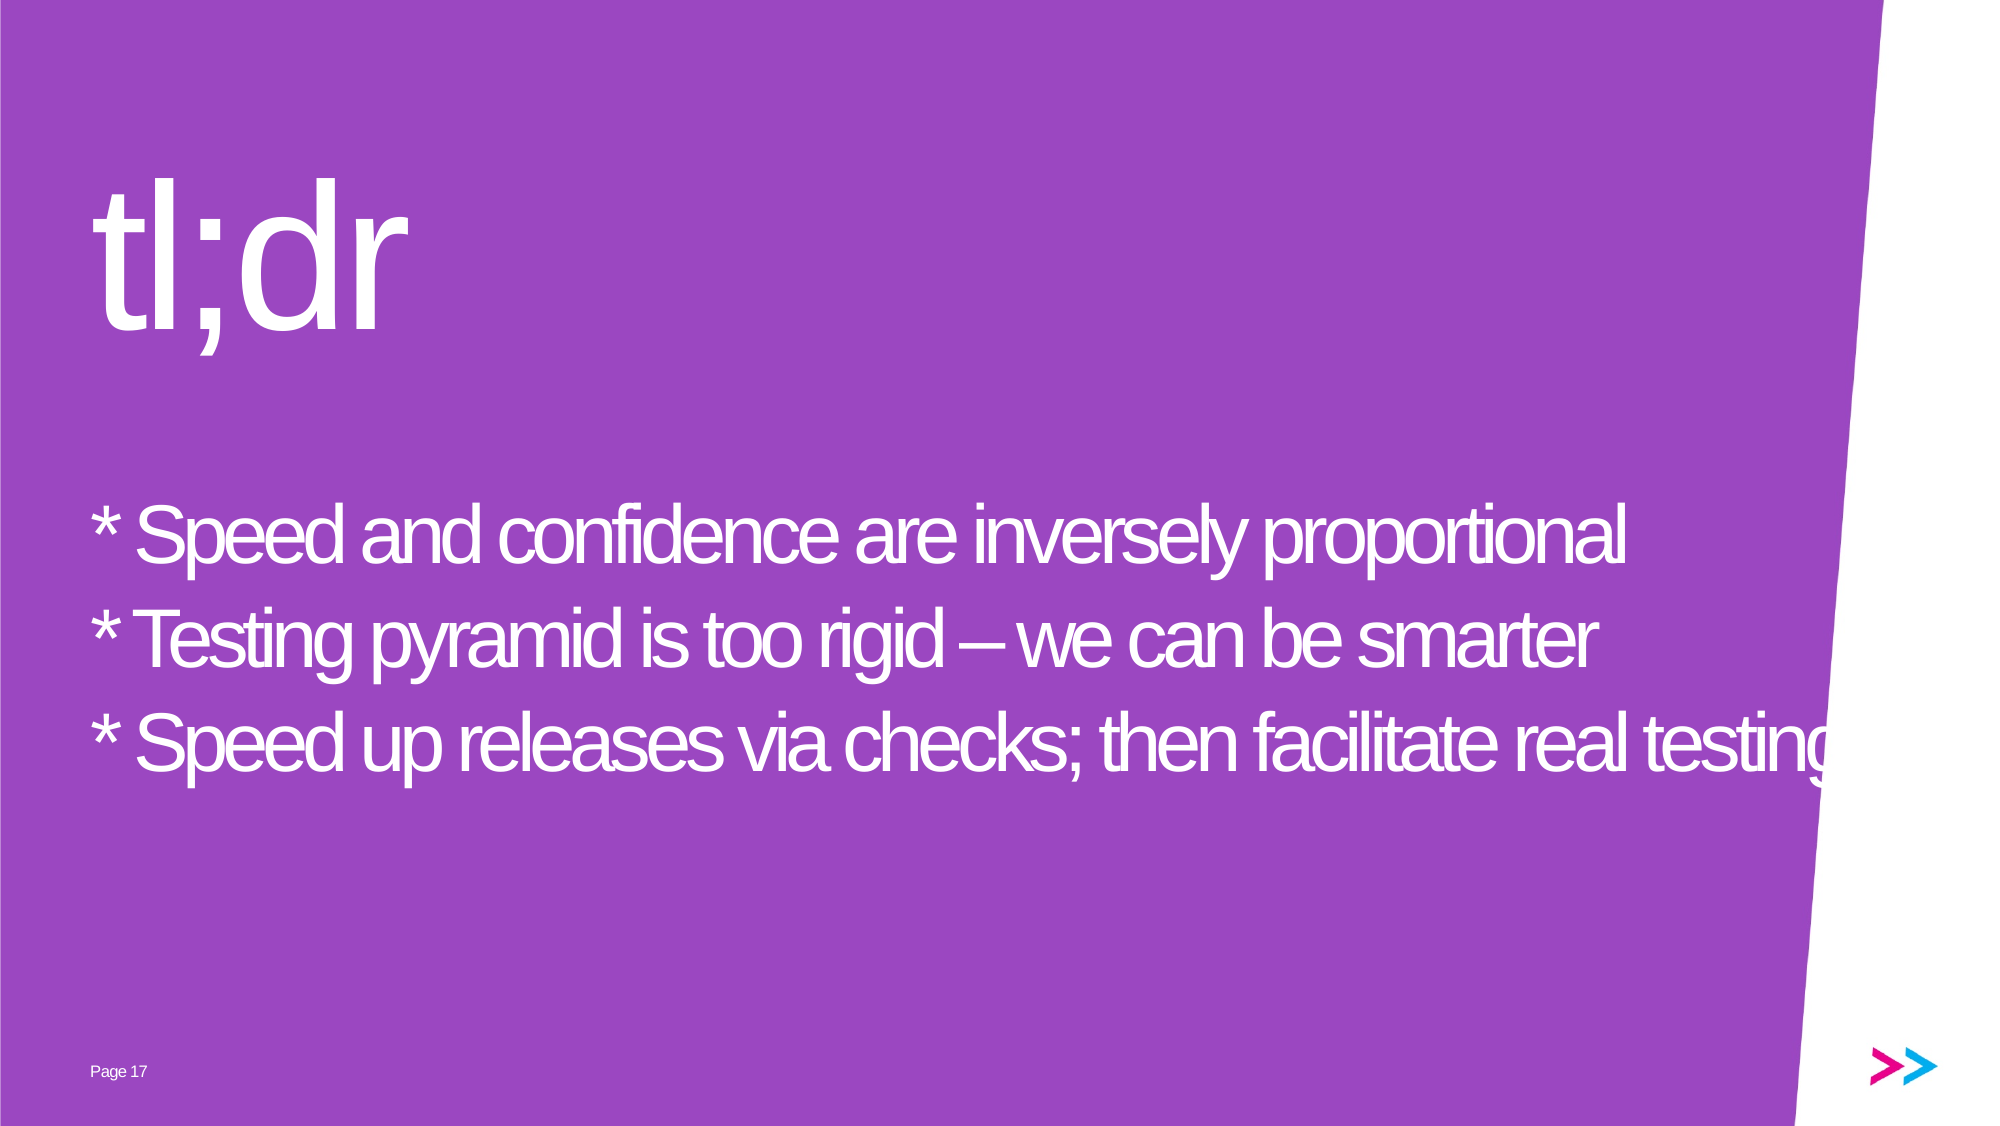

# tl;dr * Speed and confidence are inversely proportional * Testing pyramid is too rigid – we can be smarter * Speed up releases via checks; then facilitate real testing
17